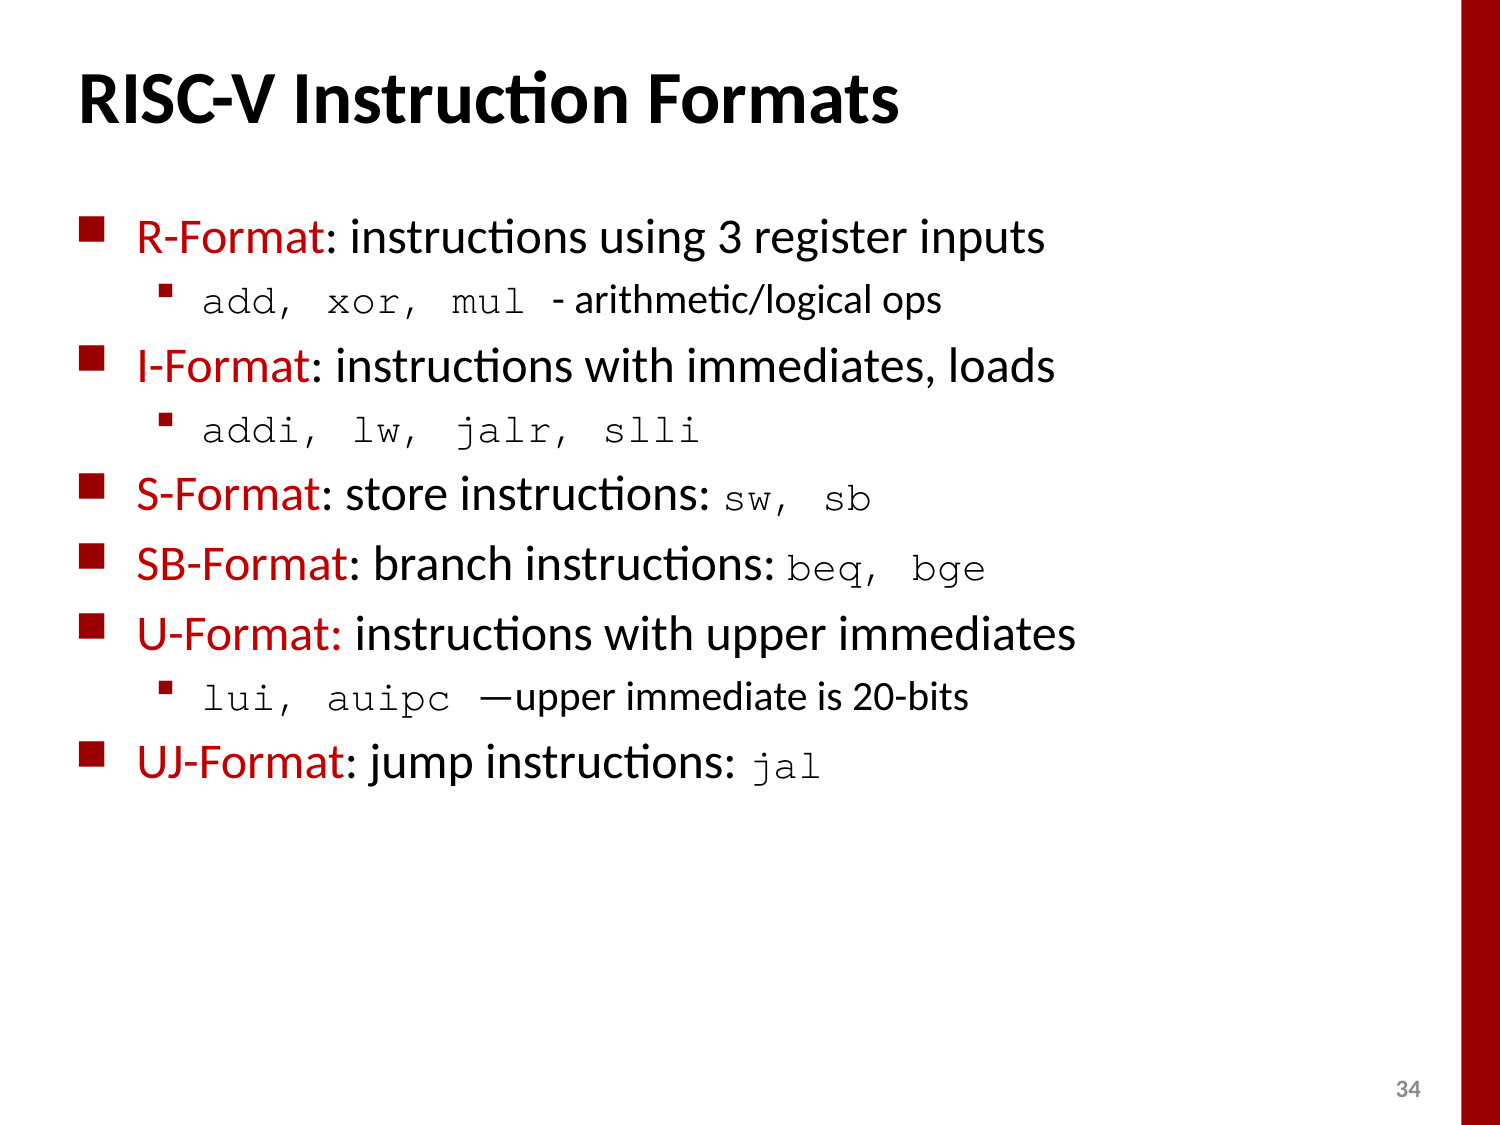

# RISC-V Instruction Formats
R-Format: instructions using 3 register inputs
add, xor, mul - arithmetic/logical ops
I-Format: instructions with immediates, loads
addi, lw, jalr, slli
S-Format: store instructions: sw, sb
SB-Format: branch instructions: beq, bge
U-Format: instructions with upper immediates
lui, auipc —upper immediate is 20-bits
UJ-Format: jump instructions: jal